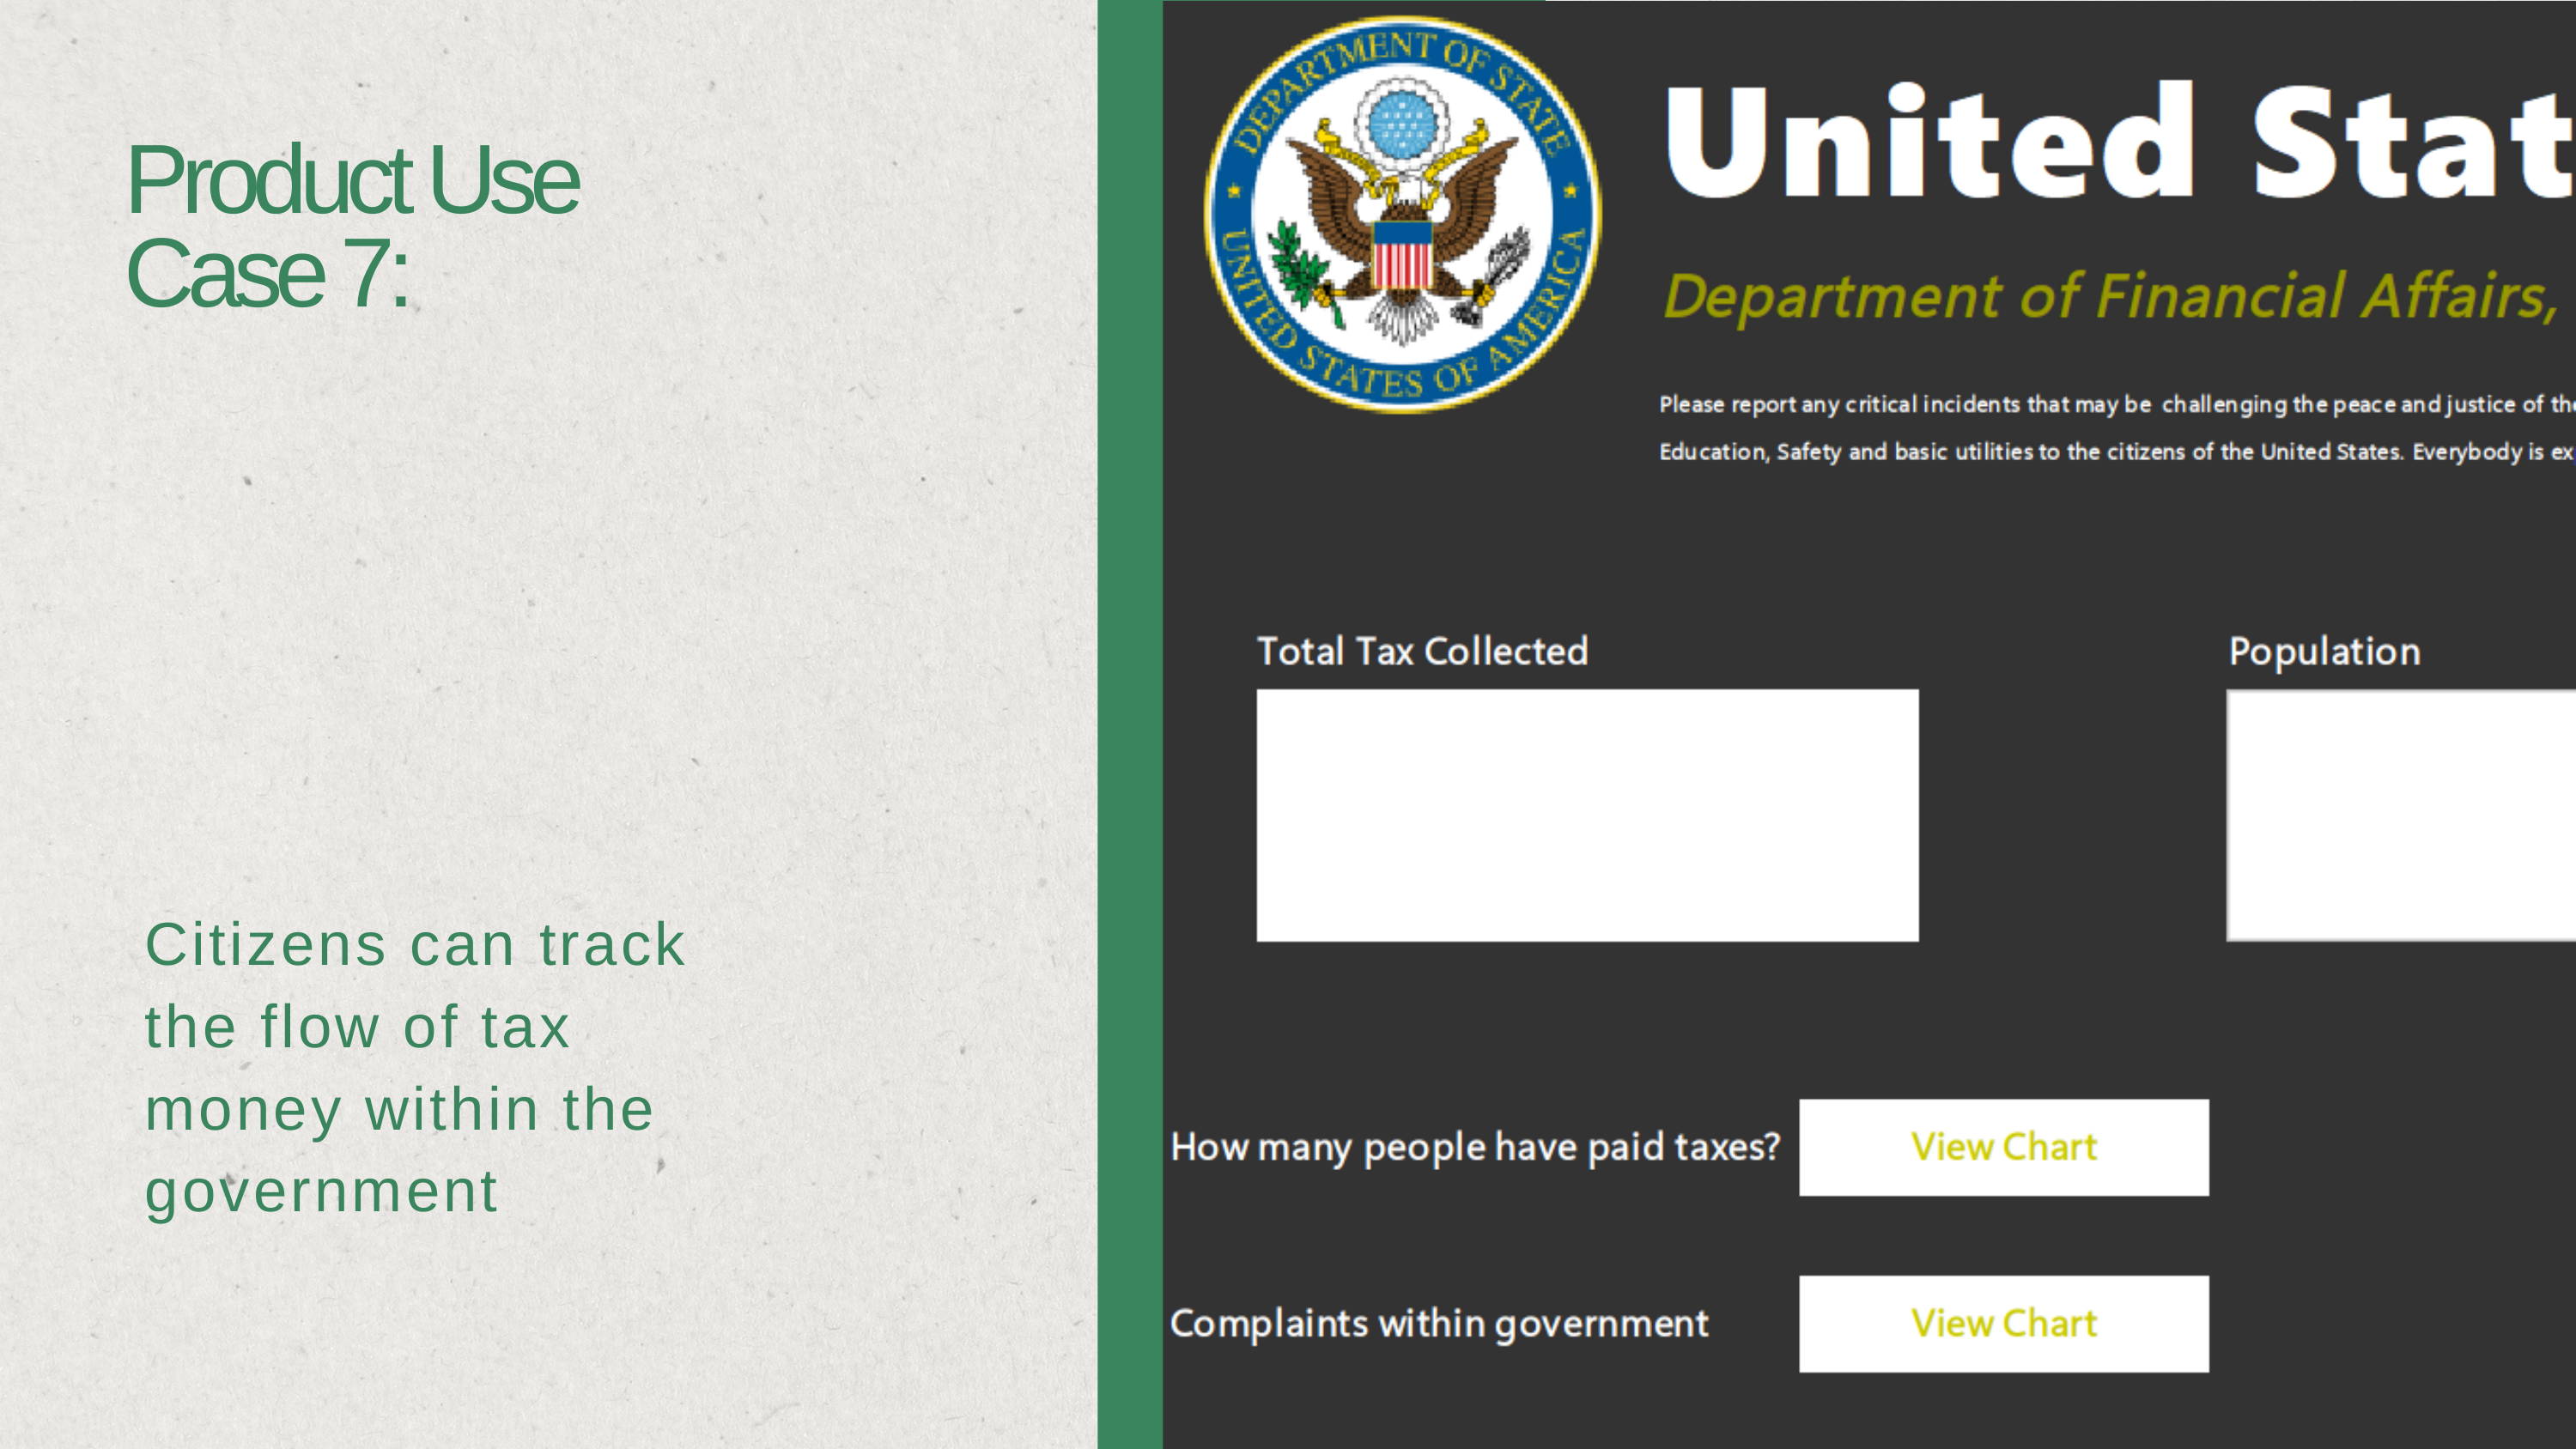

Product Use Case 7:
Citizens can track the flow of tax money within the government